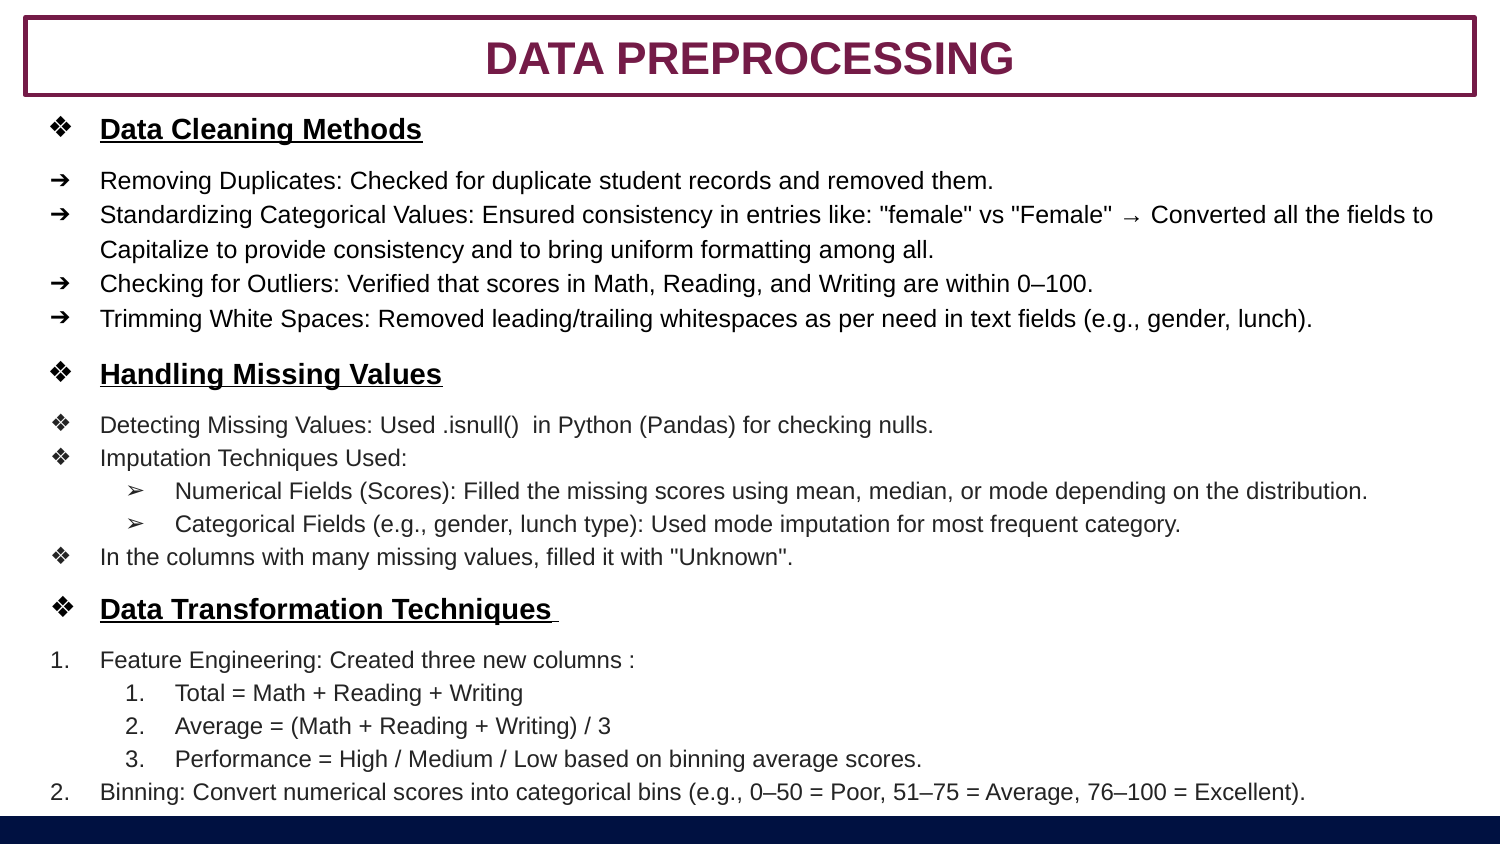

DATA PREPROCESSING
Data Cleaning Methods

Removing Duplicates: Checked for duplicate student records and removed them.
Standardizing Categorical Values: Ensured consistency in entries like: "female" vs "Female" → Converted all the fields to Capitalize to provide consistency and to bring uniform formatting among all.
Checking for Outliers: Verified that scores in Math, Reading, and Writing are within 0–100.
Trimming White Spaces: Removed leading/trailing whitespaces as per need in text fields (e.g., gender, lunch).

Handling Missing Values

Detecting Missing Values: Used .isnull()  in Python (Pandas) for checking nulls.
Imputation Techniques Used:
Numerical Fields (Scores): Filled the missing scores using mean, median, or mode depending on the distribution.
Categorical Fields (e.g., gender, lunch type): Used mode imputation for most frequent category.
In the columns with many missing values, filled it with "Unknown".

Data Transformation Techniques

Feature Engineering: Created three new columns :
Total = Math + Reading + Writing
Average = (Math + Reading + Writing) / 3
Performance = High / Medium / Low based on binning average scores.
Binning: Convert numerical scores into categorical bins (e.g., 0–50 = Poor, 51–75 = Average, 76–100 = Excellent).